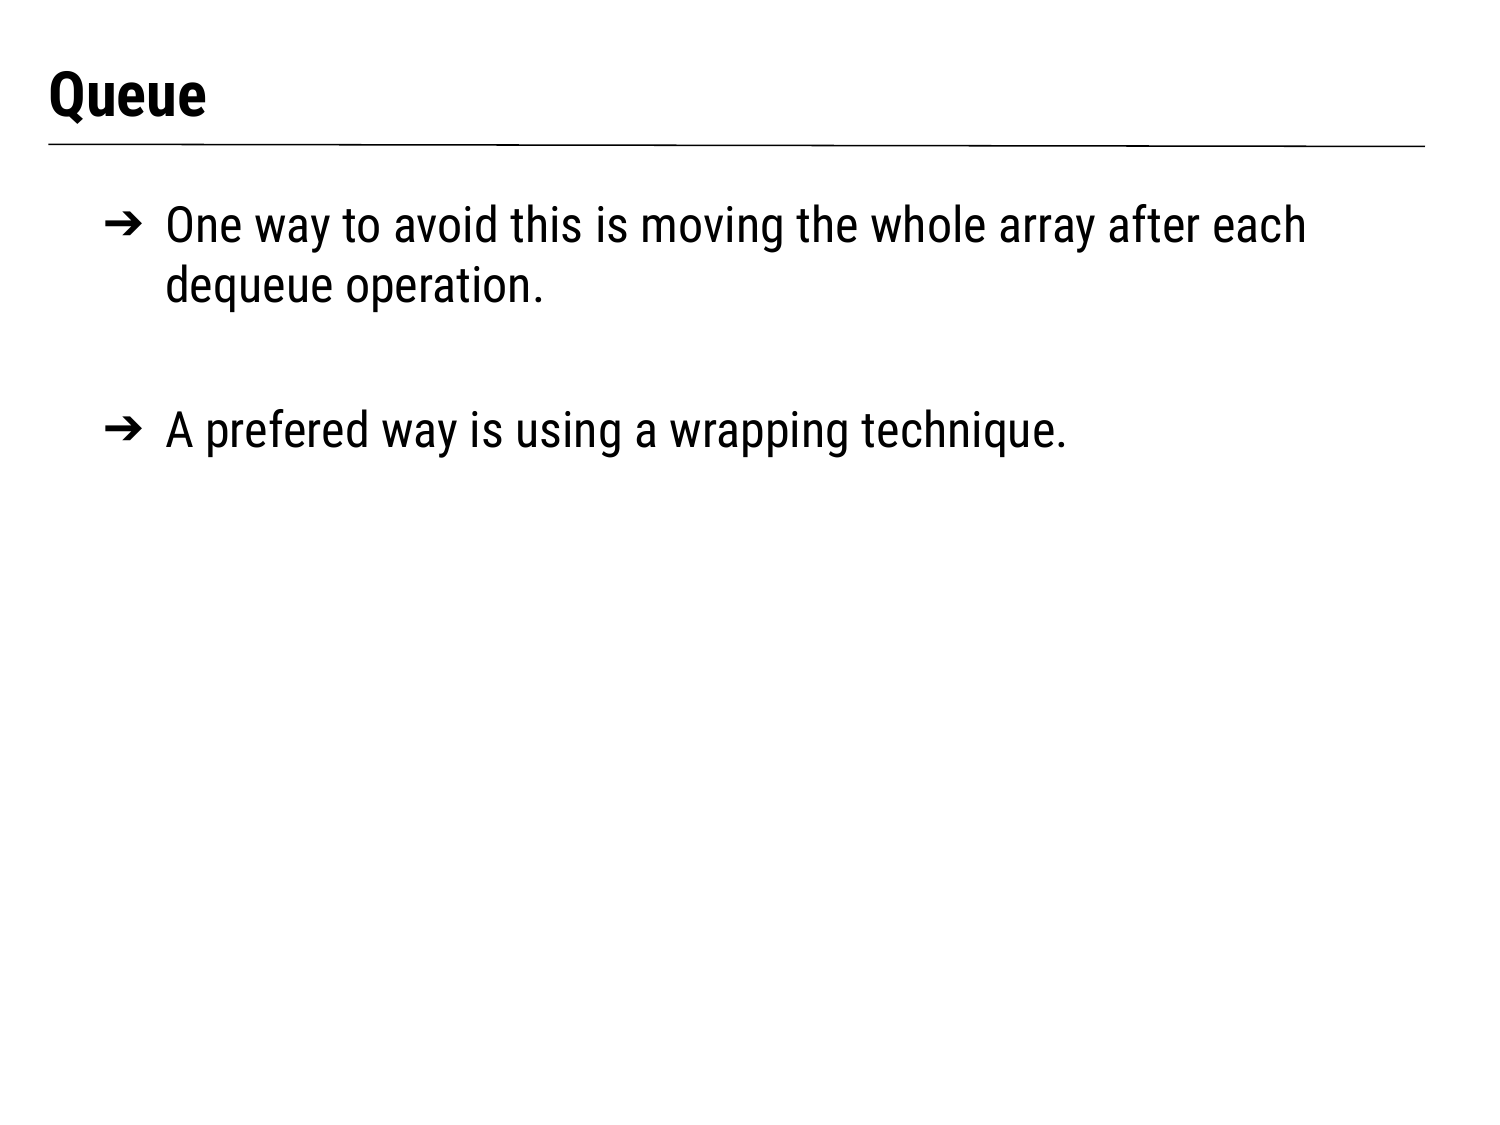

# Queue
One way to avoid this is moving the whole array after each dequeue operation.

A prefered way is using a wrapping technique.